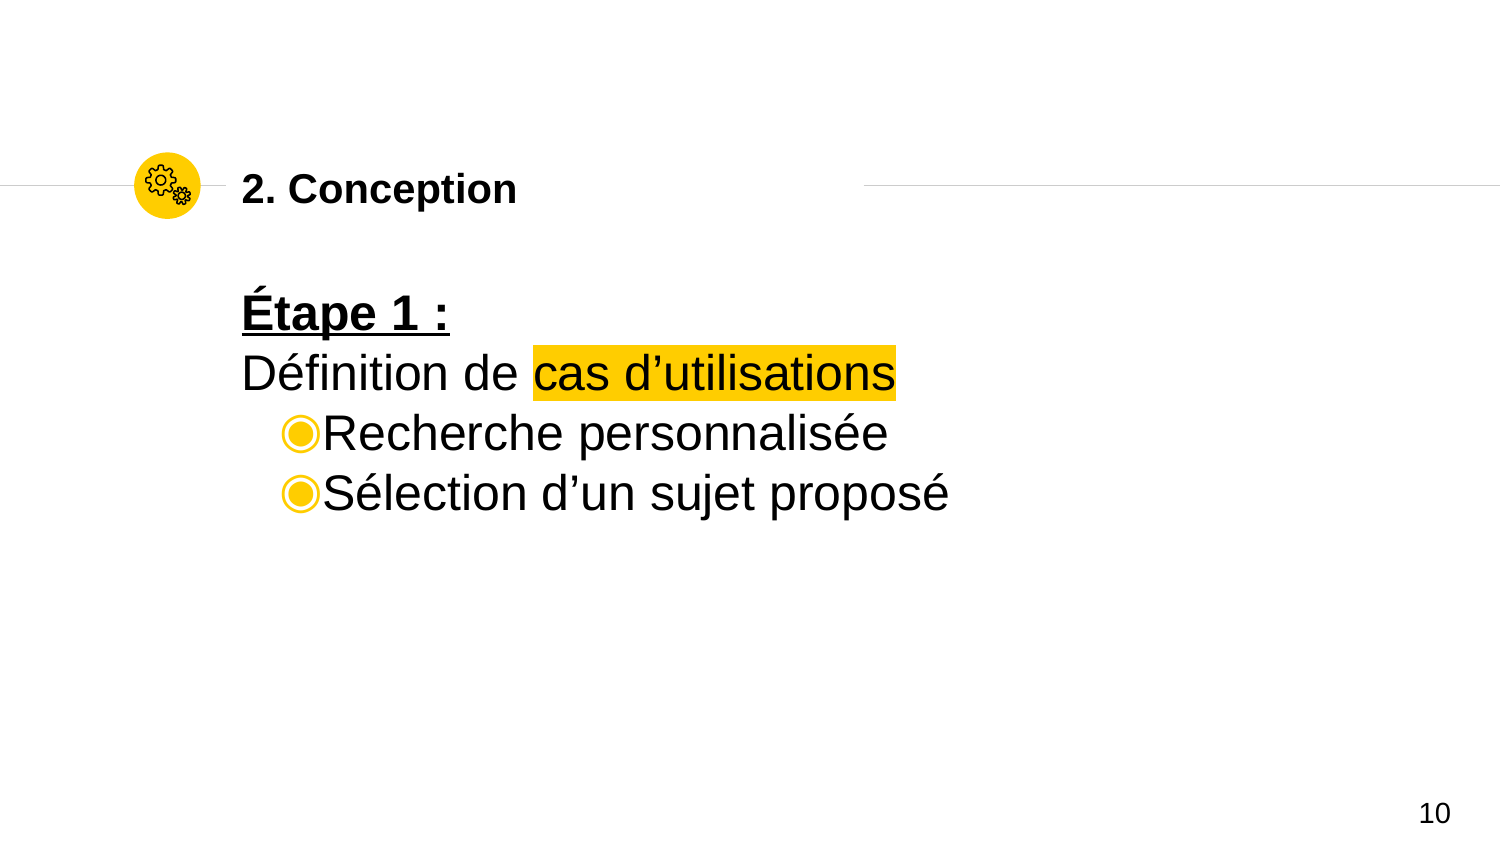

# 2. Conception

Étape 1 :
Définition de cas d’utilisations
Recherche personnalisée
Sélection d’un sujet proposé
10